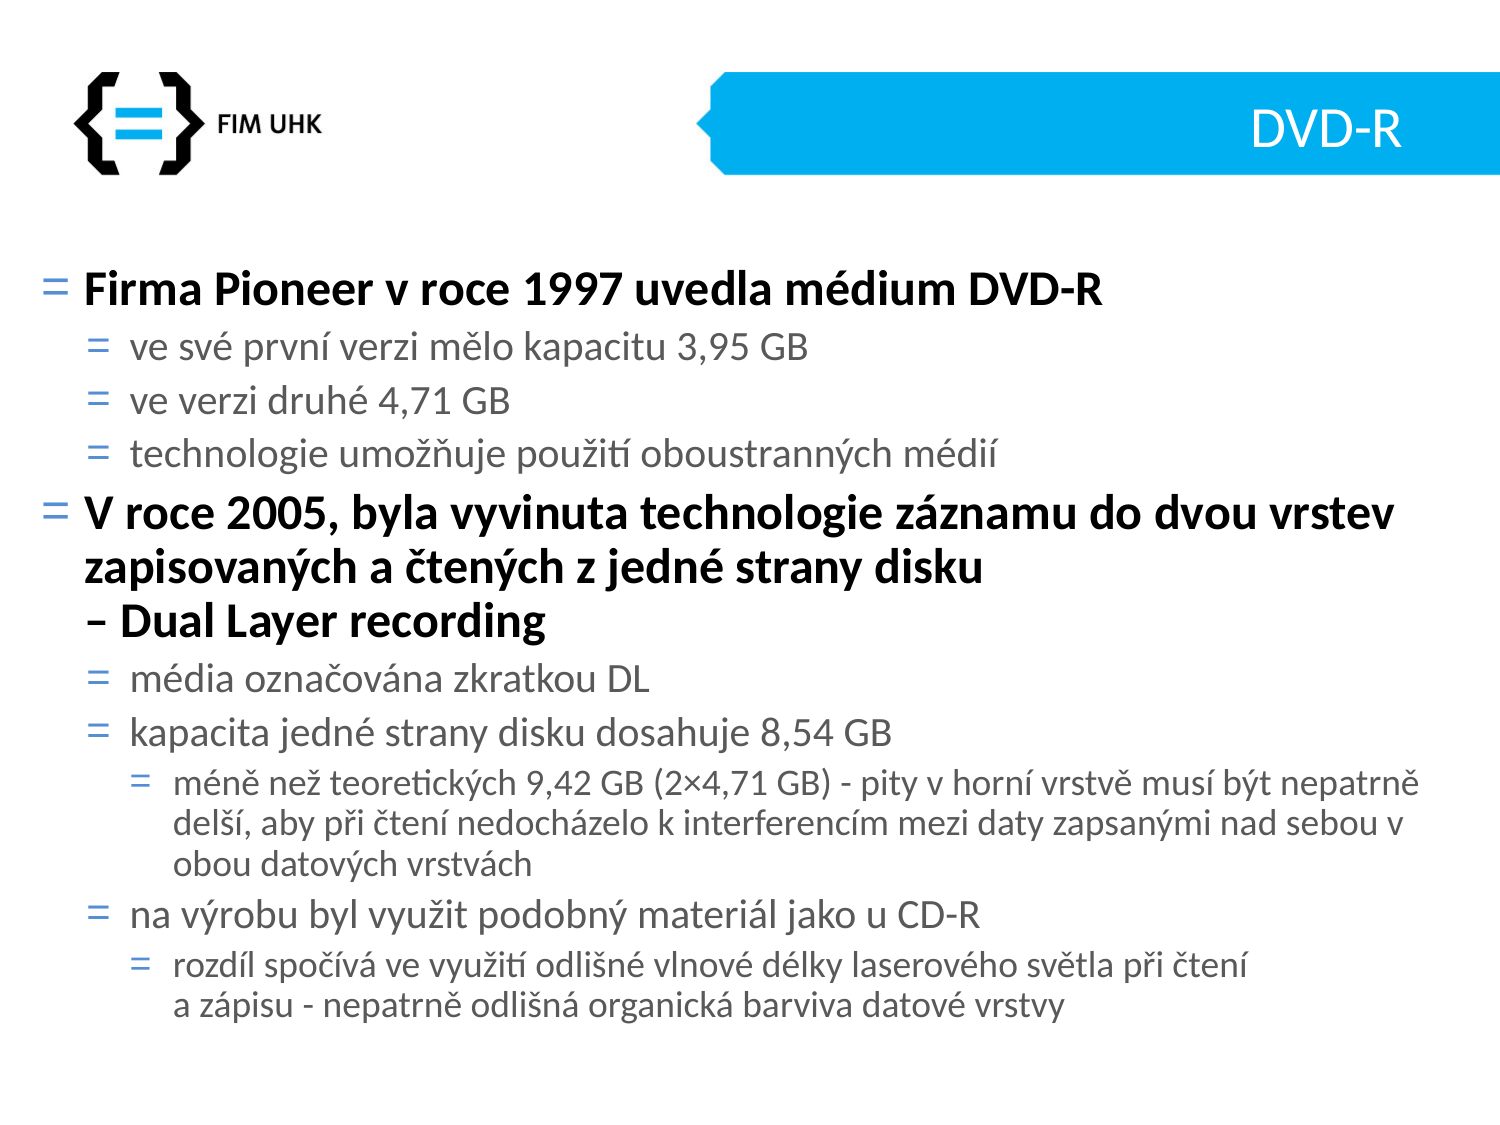

# DVD-R
Firma Pioneer v roce 1997 uvedla médium DVD-R
ve své první verzi mělo kapacitu 3,95 GB
ve verzi druhé 4,71 GB
technologie umožňuje použití oboustranných médií
V roce 2005, byla vyvinuta technologie záznamu do dvou vrstev zapisovaných a čtených z jedné strany disku
– Dual Layer recording
média označována zkratkou DL
kapacita jedné strany disku dosahuje 8,54 GB
méně než teoretických 9,42 GB (2×4,71 GB) - pity v horní vrstvě musí být nepatrně delší, aby při čtení nedocházelo k interferencím mezi daty zapsanými nad sebou v obou datových vrstvách
na výrobu byl využit podobný materiál jako u CD-R
rozdíl spočívá ve využití odlišné vlnové délky laserového světla při čtení
a zápisu - nepatrně odlišná organická barviva datové vrstvy